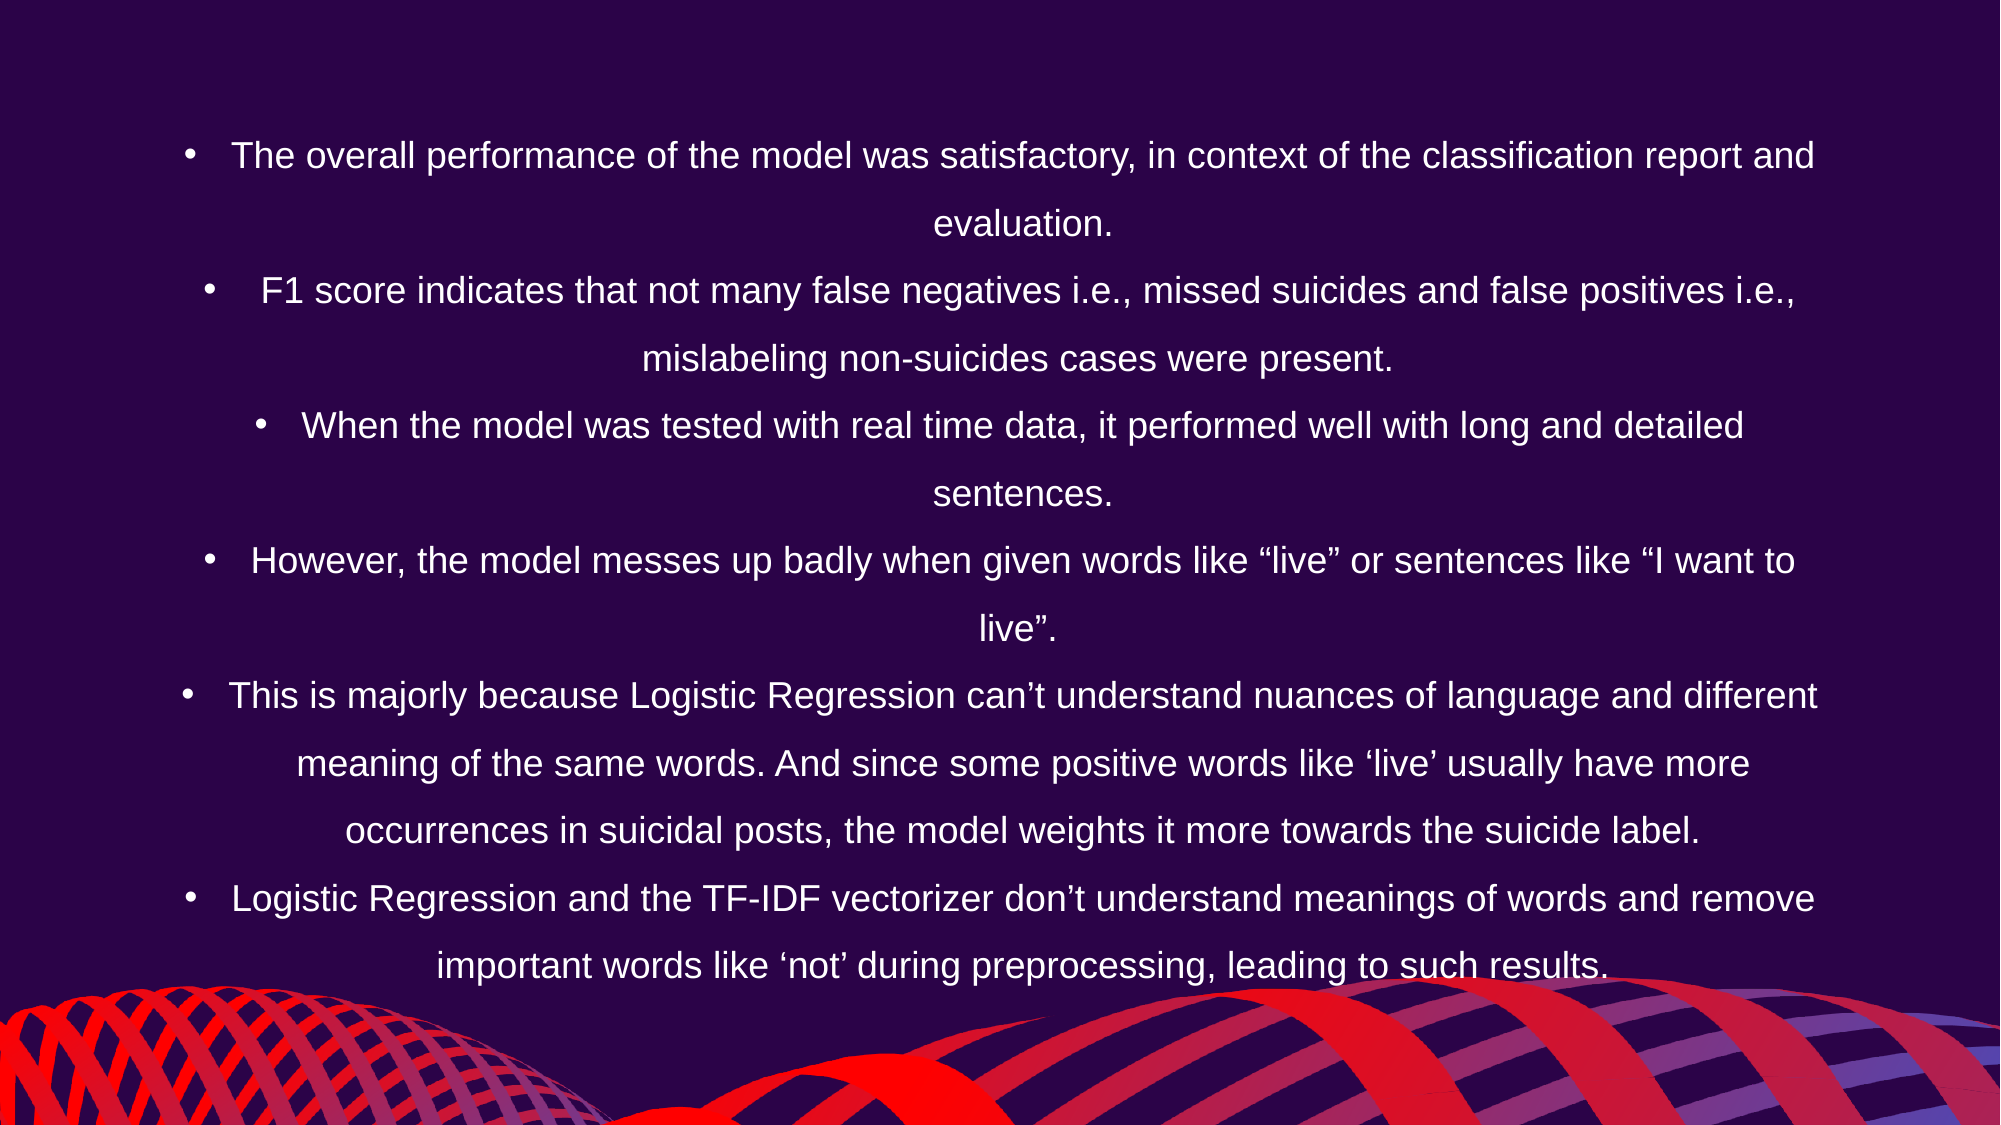

The overall performance of the model was satisfactory, in context of the classification report and evaluation.
 F1 score indicates that not many false negatives i.e., missed suicides and false positives i.e., mislabeling non-suicides cases were present.
When the model was tested with real time data, it performed well with long and detailed sentences.
However, the model messes up badly when given words like “live” or sentences like “I want to live”.
This is majorly because Logistic Regression can’t understand nuances of language and different meaning of the same words. And since some positive words like ‘live’ usually have more occurrences in suicidal posts, the model weights it more towards the suicide label.
Logistic Regression and the TF-IDF vectorizer don’t understand meanings of words and remove important words like ‘not’ during preprocessing, leading to such results.